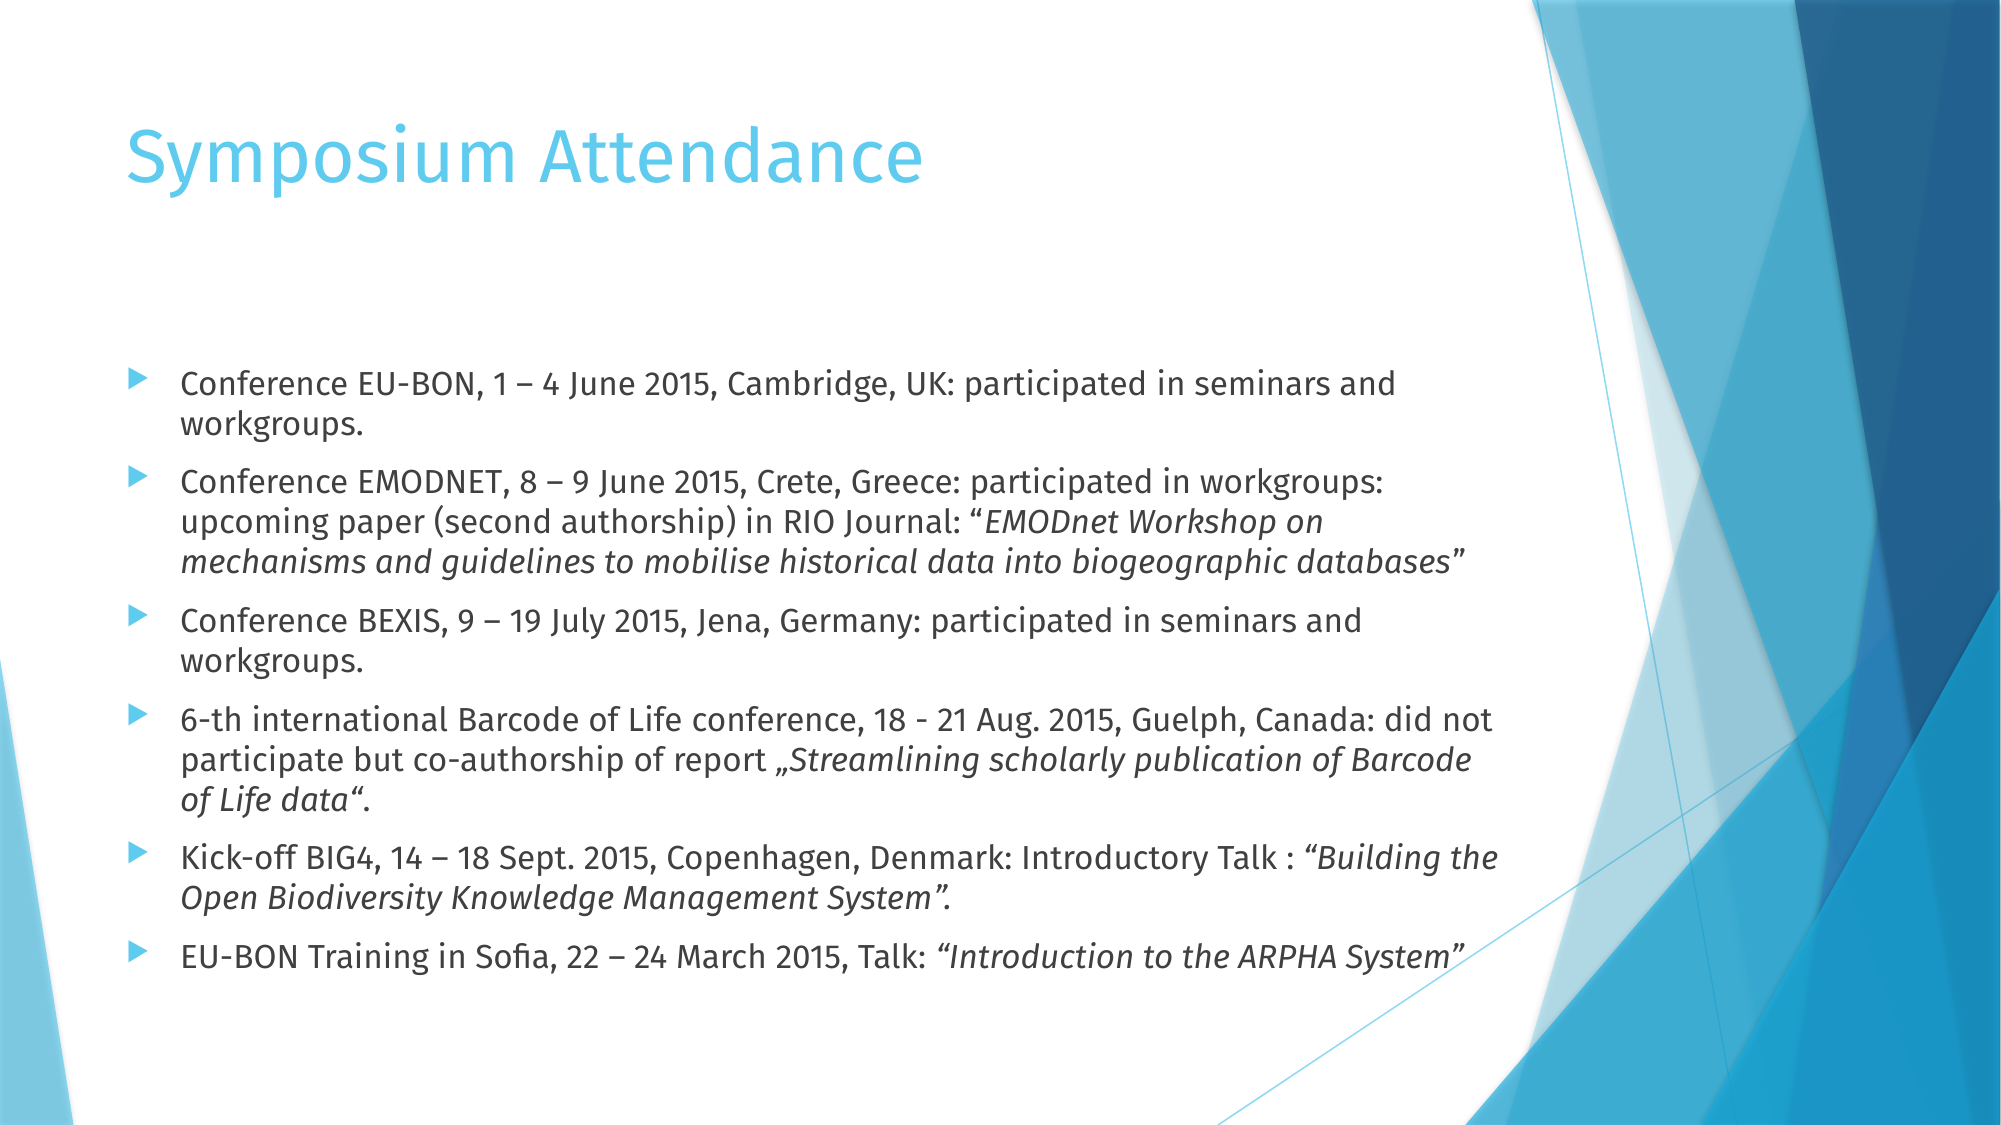

# Symposium Attendance
Conference EU-BON, 1 – 4 June 2015, Cambridge, UK: participated in seminars and workgroups.
Conference EMODNET, 8 – 9 June 2015, Crete, Greece: participated in workgroups: upcoming paper (second authorship) in RIO Journal: “EMODnet Workshop on mechanisms and guidelines to mobilise historical data into biogeographic databases”
Conference BEXIS, 9 – 19 July 2015, Jena, Germany: participated in seminars and workgroups.
6-th international Barcode of Life conference, 18 - 21 Aug. 2015, Guelph, Canada: did not participate but co-authorship of report „Streamlining scholarly publication of Barcode of Life data“.
Kick-off BIG4, 14 – 18 Sept. 2015, Copenhagen, Denmark: Introductory Talk : “Building the Open Biodiversity Knowledge Management System”.
EU-BON Training in Sofia, 22 – 24 March 2015, Talk: “Introduction to the ARPHA System”